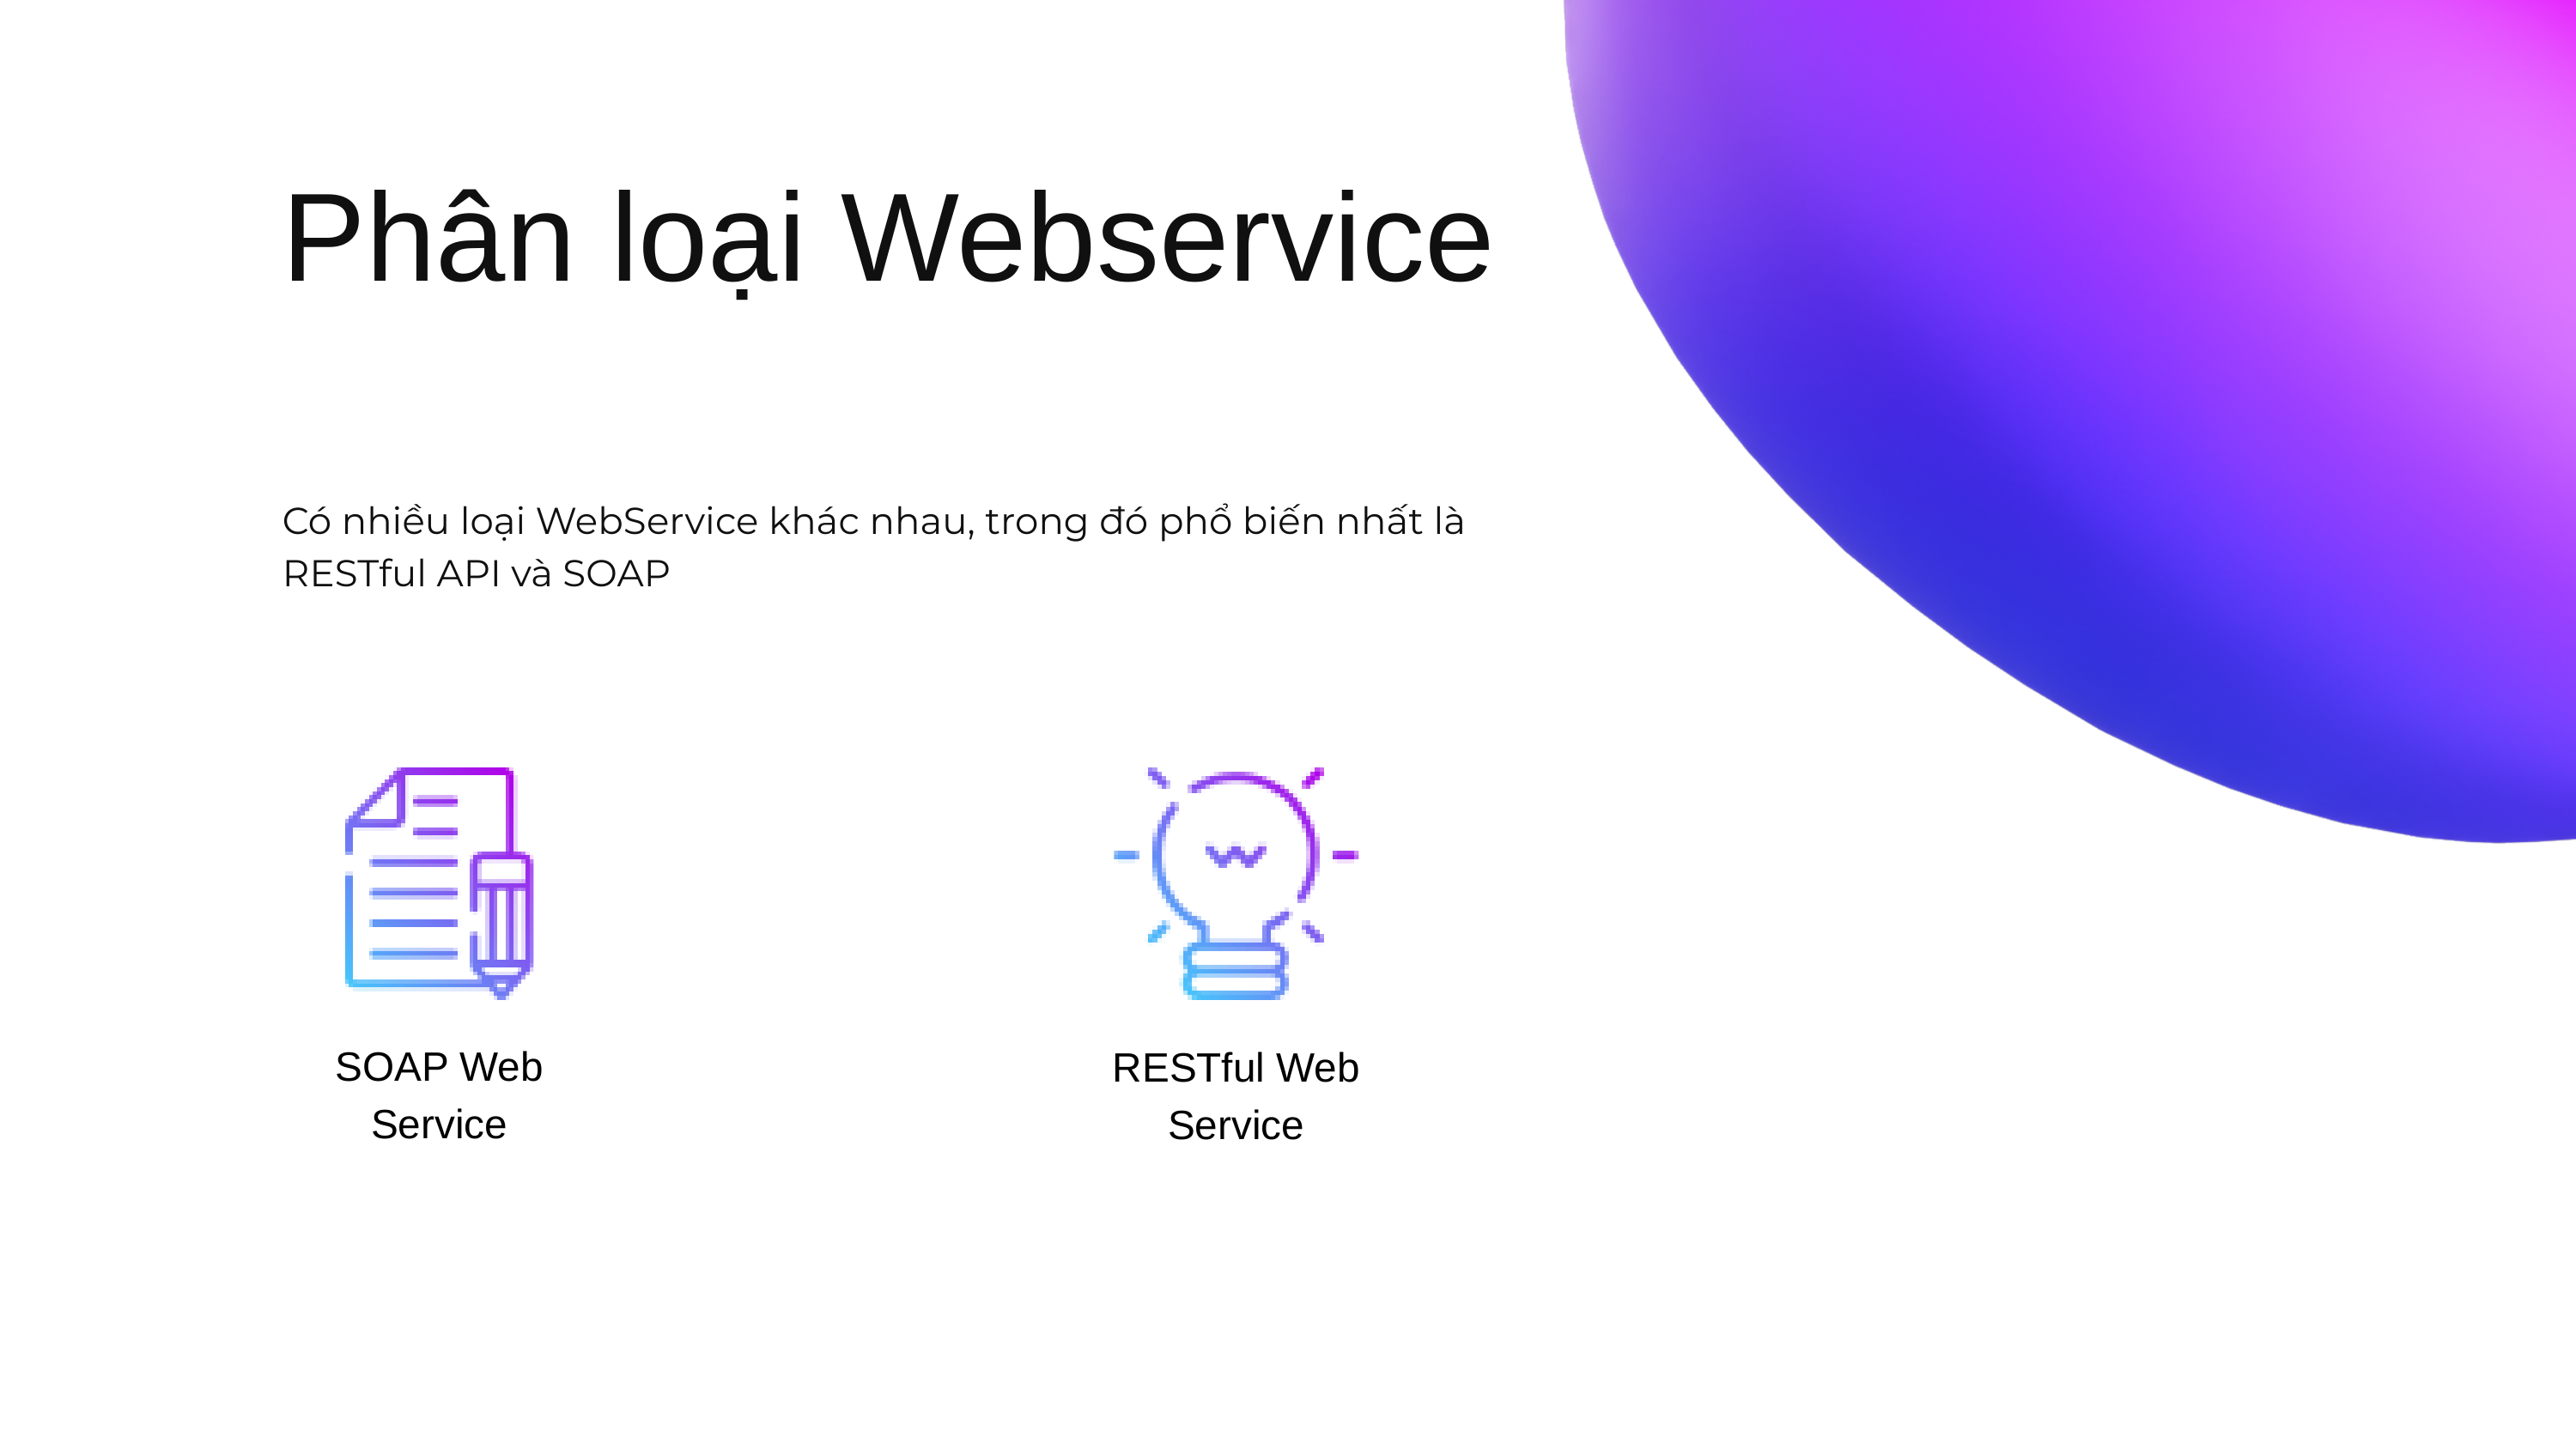

Phân loại Webservice
Có nhiều loại WebService khác nhau, trong đó phổ biến nhất là RESTful API và SOAP

SOAP Web Service
RESTful Web Service